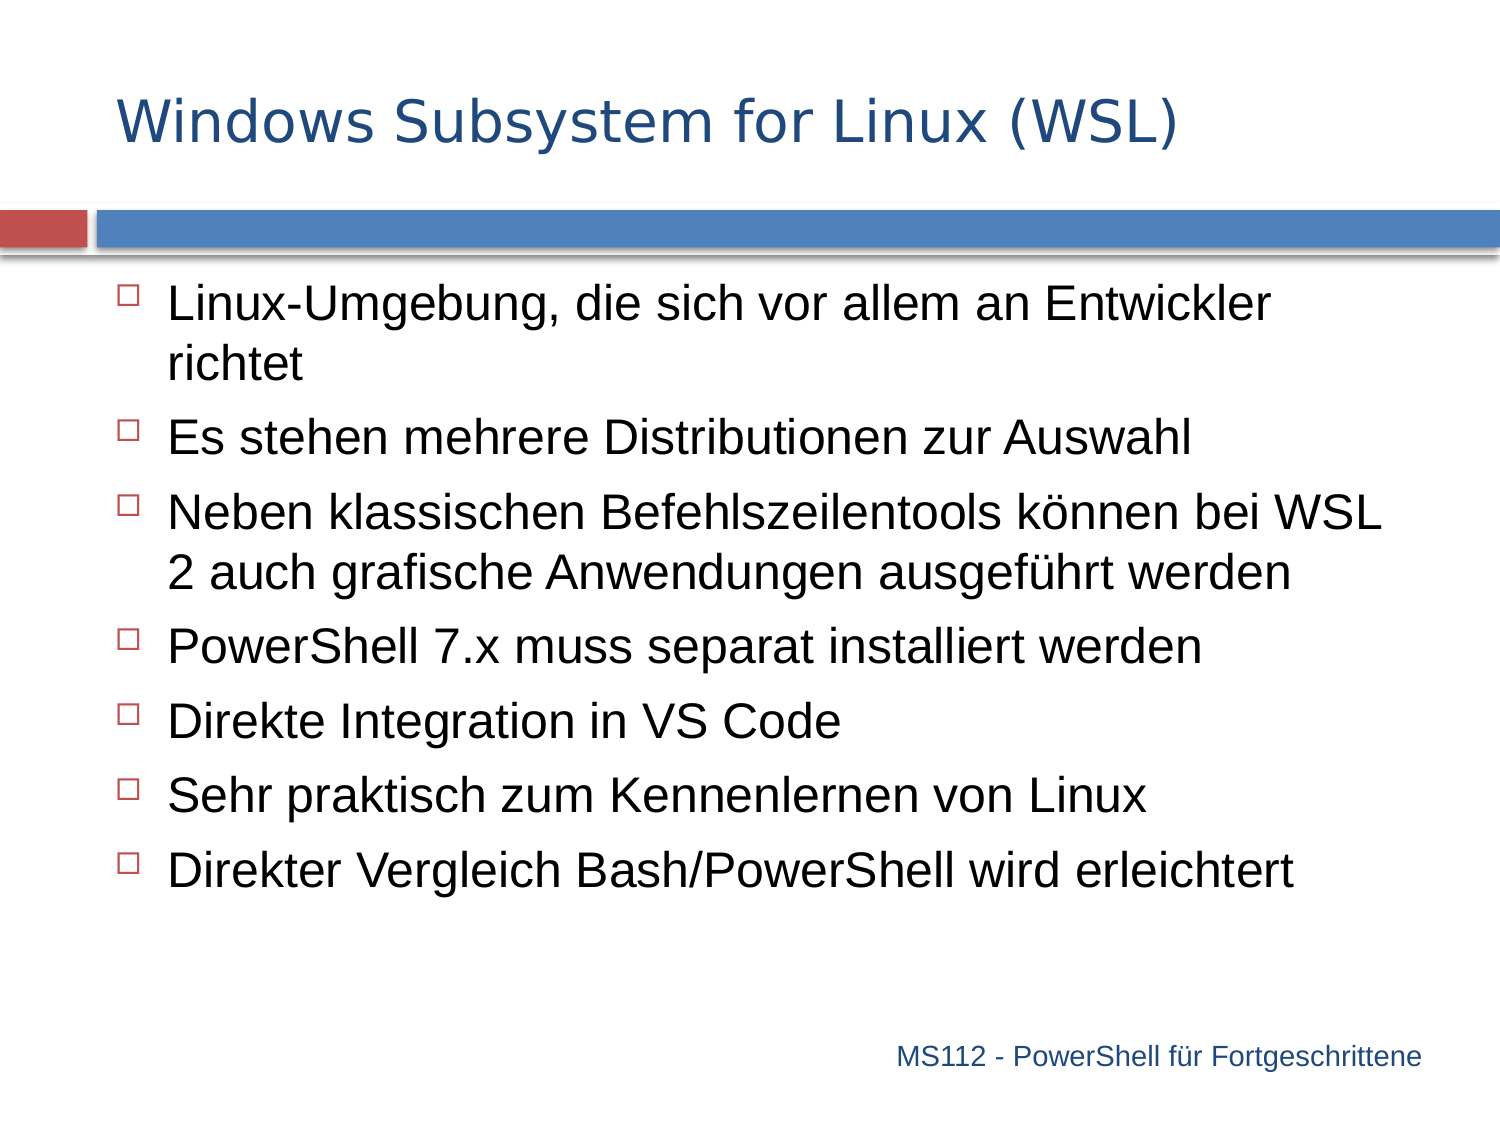

# Windows Subsystem for Linux (WSL)
Linux-Umgebung, die sich vor allem an Entwickler richtet
Es stehen mehrere Distributionen zur Auswahl
Neben klassischen Befehlszeilentools können bei WSL 2 auch grafische Anwendungen ausgeführt werden
PowerShell 7.x muss separat installiert werden
Direkte Integration in VS Code
Sehr praktisch zum Kennenlernen von Linux
Direkter Vergleich Bash/PowerShell wird erleichtert
MS112 - PowerShell für Fortgeschrittene